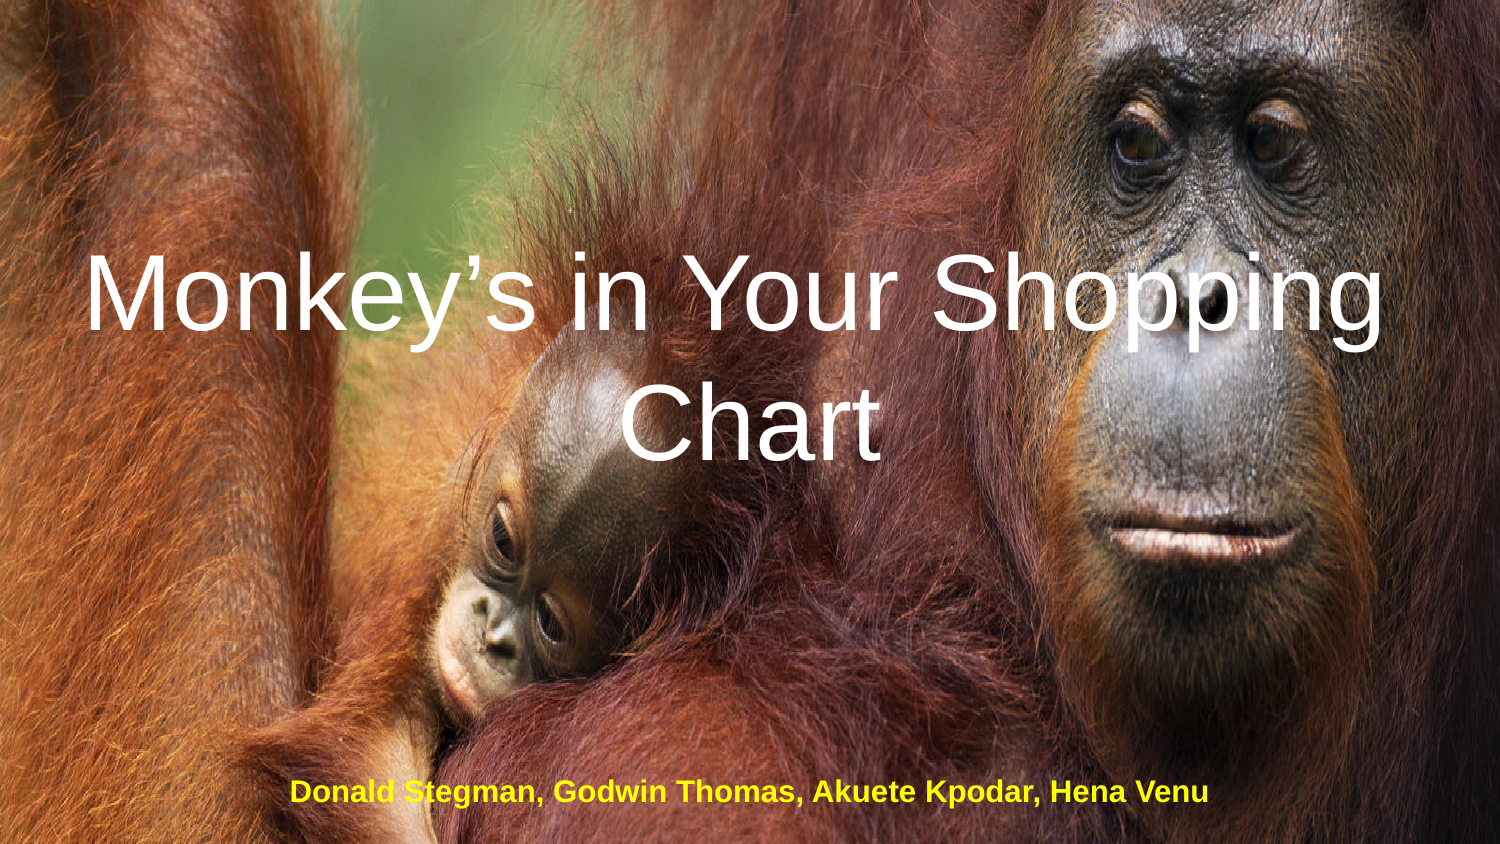

# Monkey’s in Your Shopping
Chart
Donald Stegman, Godwin Thomas, Akuete Kpodar, Hena Venu